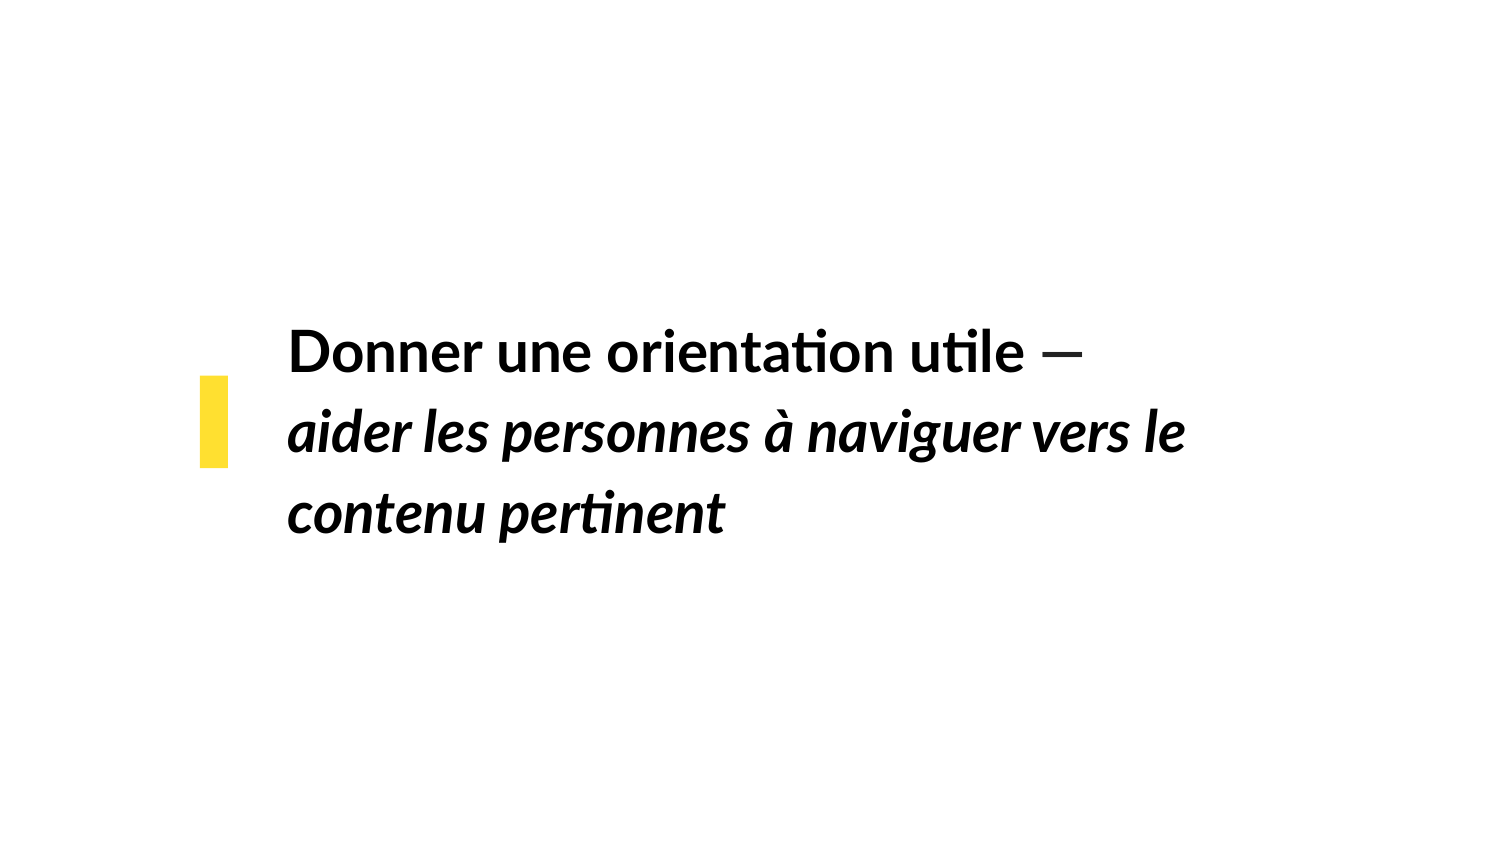

# Donner une orientation utile — aider les personnes à naviguer vers le contenu pertinent